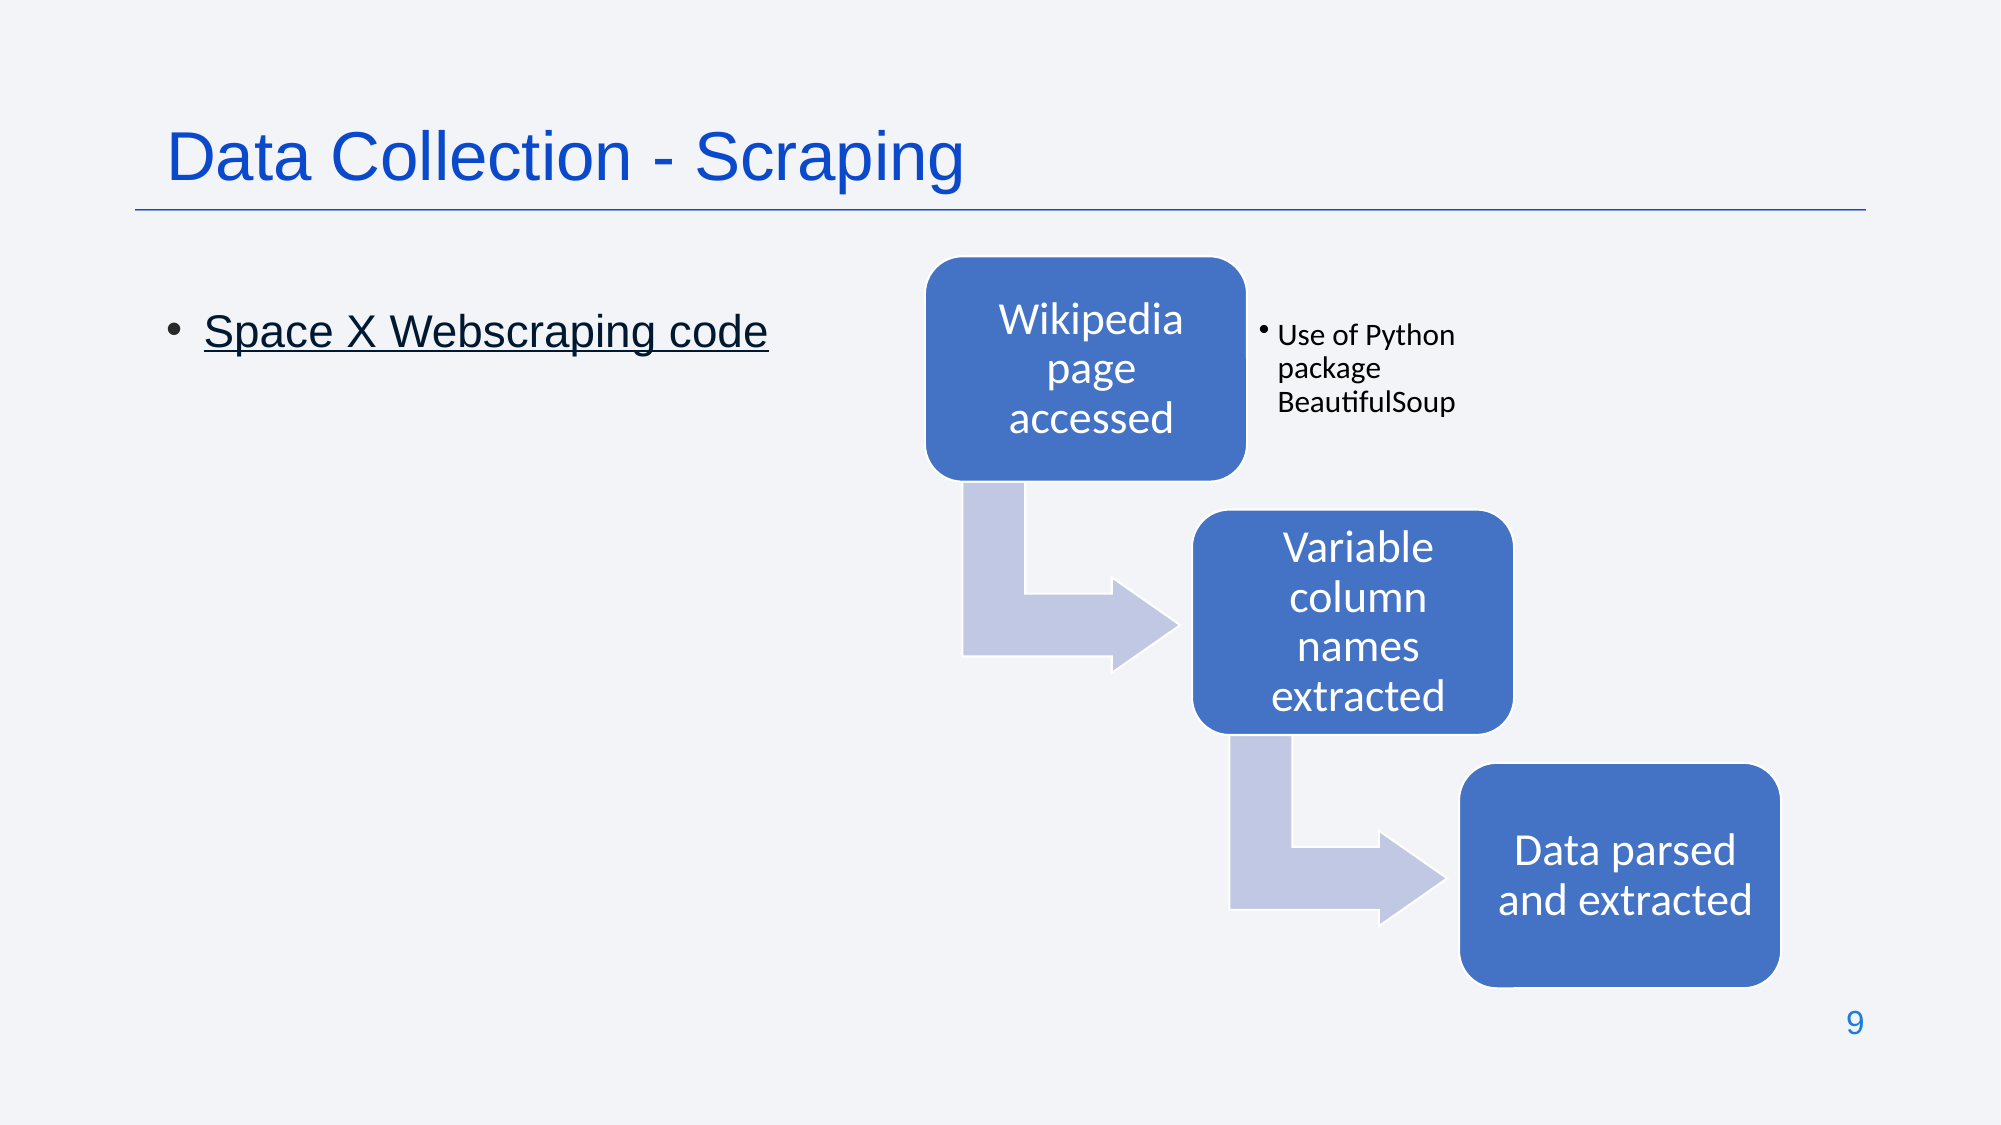

Data Collection - Scraping
Wikipedia page accessed
Use of Python package BeautifulSoup
Variable column names extracted
Data parsed and extracted
Space X Webscraping code
9